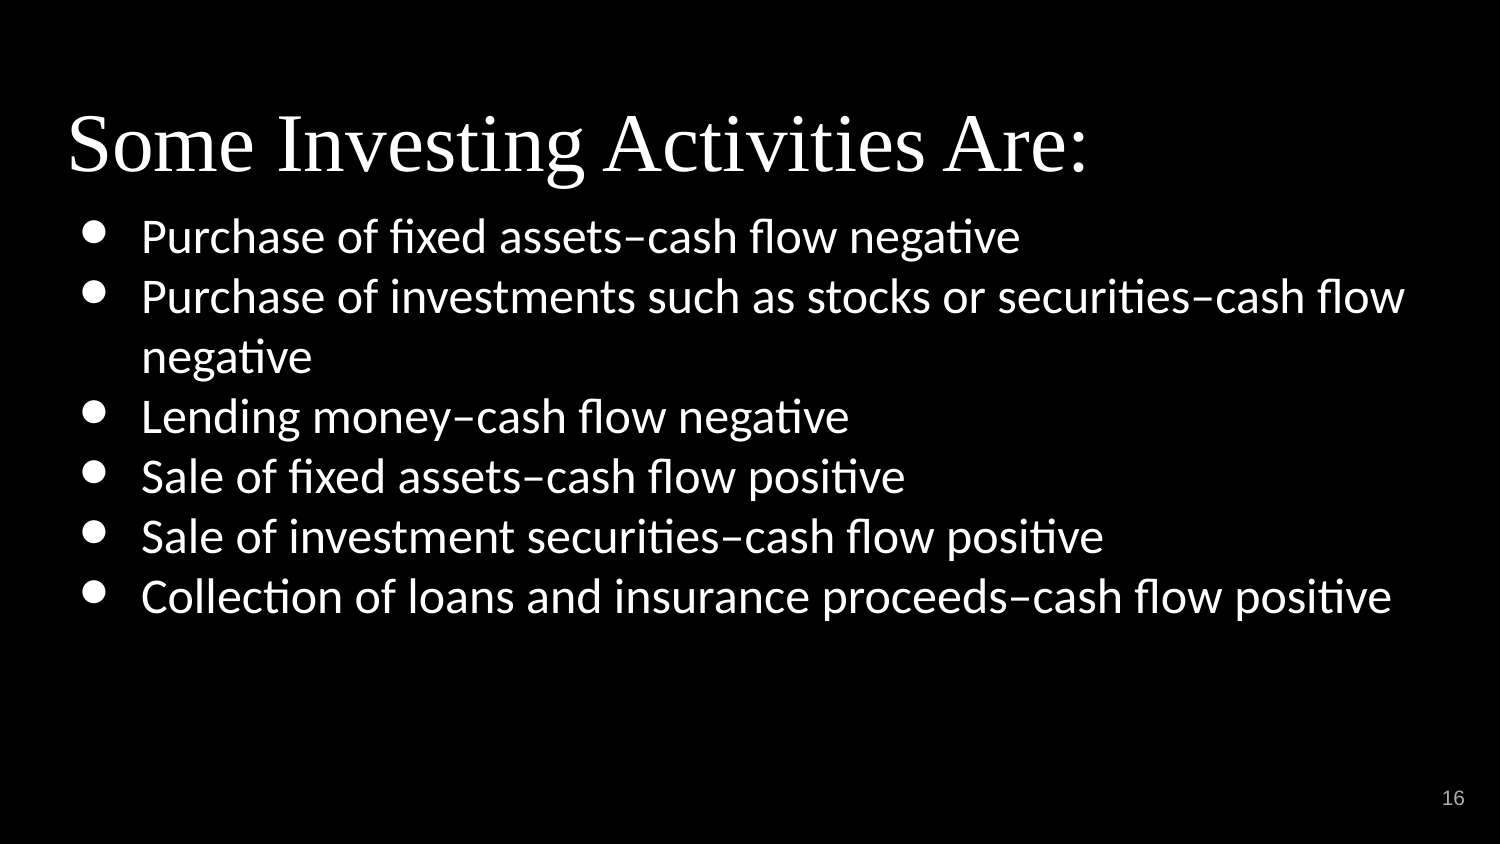

# Some Investing Activities Are:
Purchase of fixed assets–cash flow negative
Purchase of investments such as stocks or securities–cash flow negative
Lending money–cash flow negative
Sale of fixed assets–cash flow positive
Sale of investment securities–cash flow positive
Collection of loans and insurance proceeds–cash flow positive

16